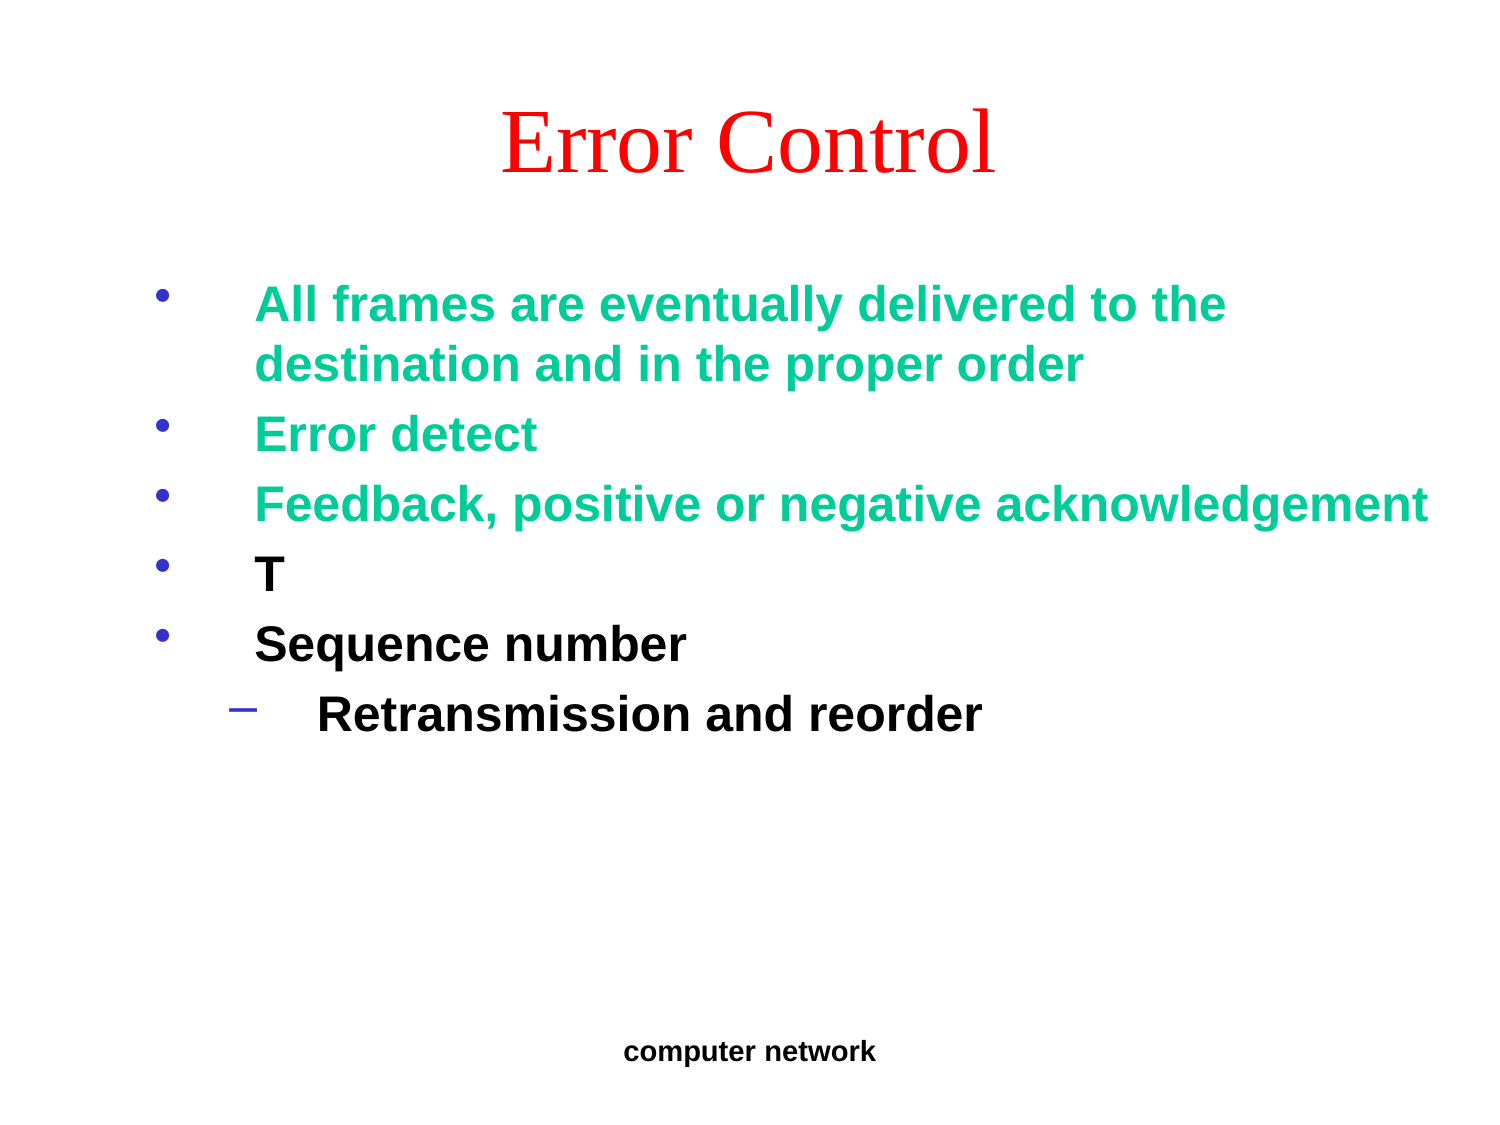

# Error Control
All frames are eventually delivered to the destination and in the proper order
Error detect
Feedback, positive or negative acknowledgement
T
Sequence number
Retransmission and reorder

computer network
12